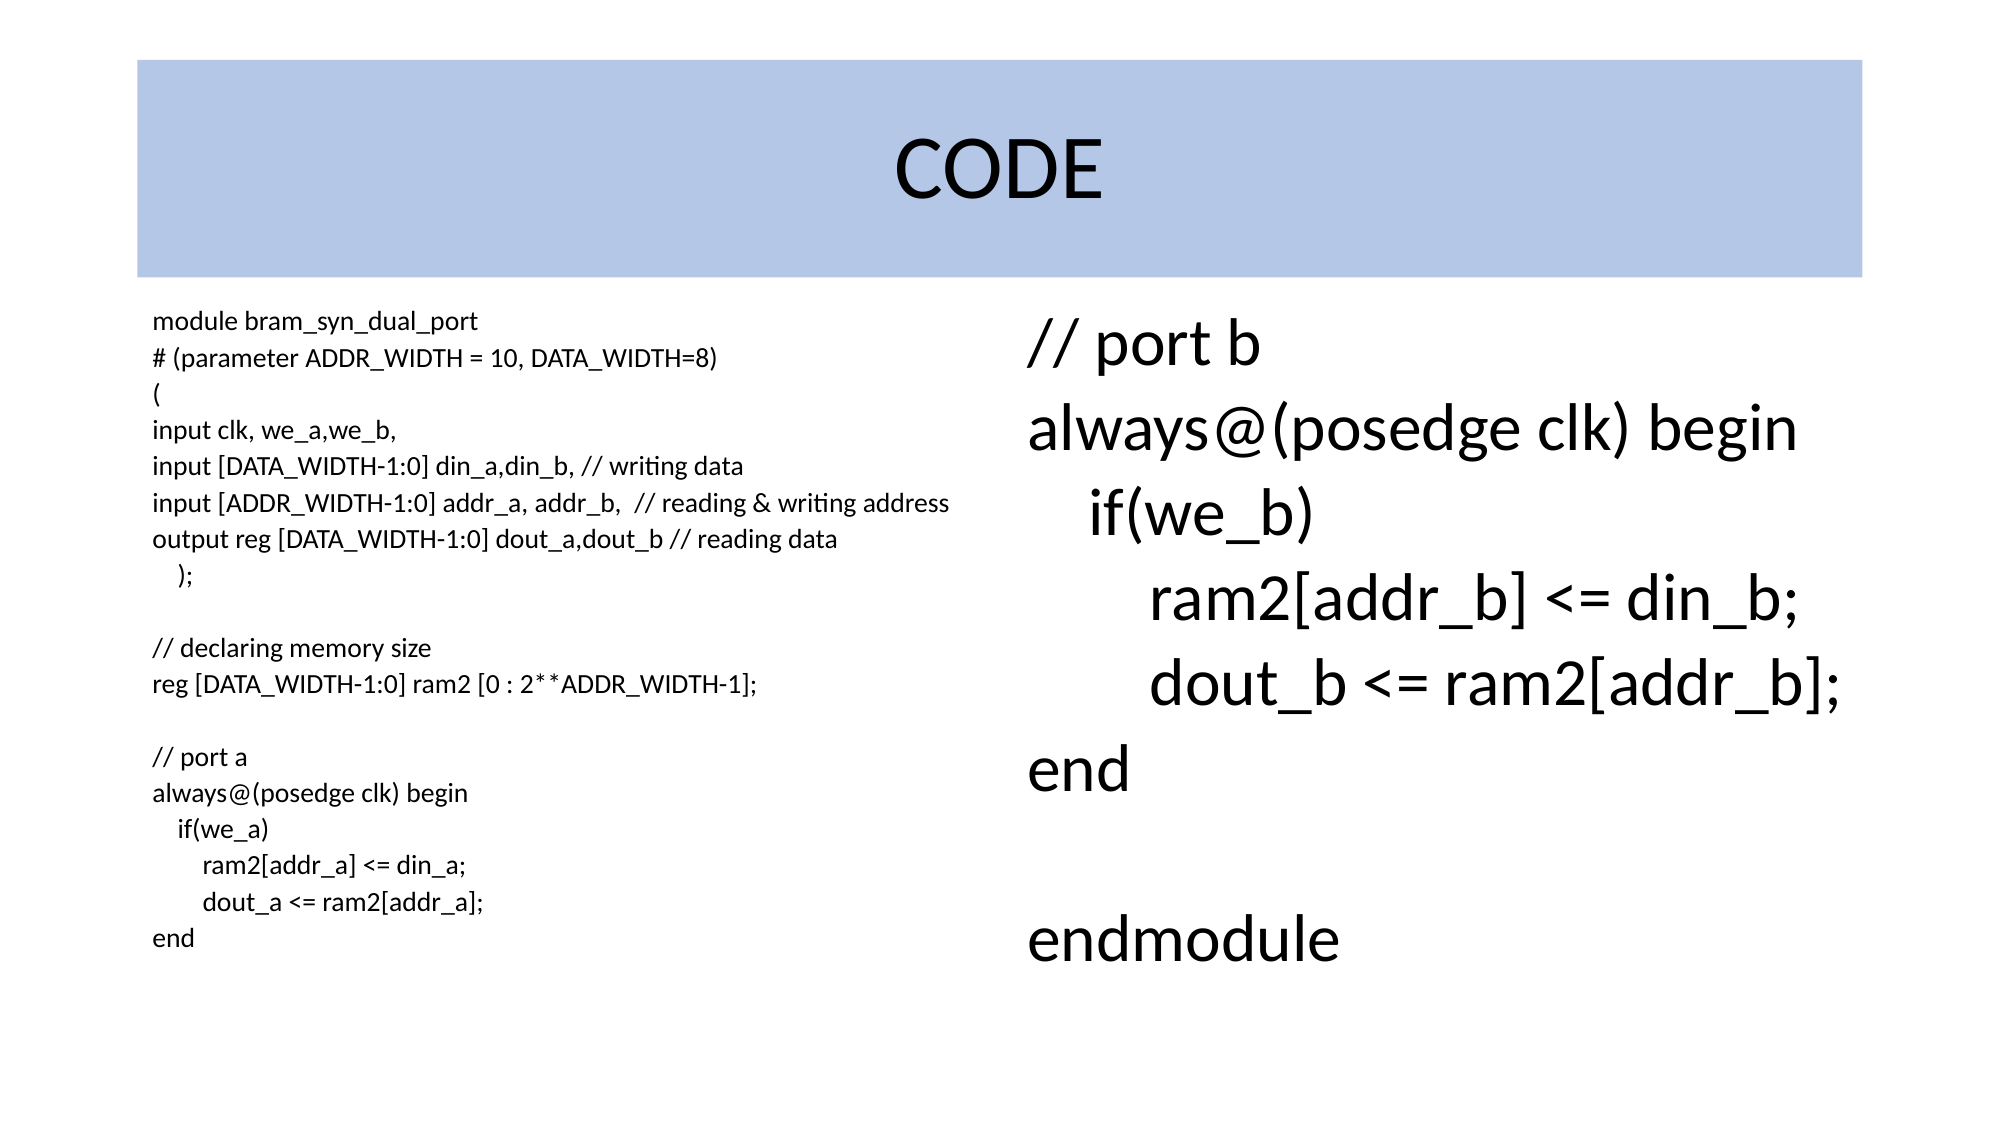

# CODE
module bram_syn_dual_port
# (parameter ADDR_WIDTH = 10, DATA_WIDTH=8)
(
input clk, we_a,we_b,
input [DATA_WIDTH-1:0] din_a,din_b, // writing data
input [ADDR_WIDTH-1:0] addr_a, addr_b,  // reading & writing address
output reg [DATA_WIDTH-1:0] dout_a,dout_b // reading data
    );

// declaring memory size
reg [DATA_WIDTH-1:0] ram2 [0 : 2**ADDR_WIDTH-1];

// port a
always@(posedge clk) begin
    if(we_a)
        ram2[addr_a] <= din_a;
        dout_a <= ram2[addr_a];
end

// port b
always@(posedge clk) begin
    if(we_b)
        ram2[addr_b] <= din_b;
        dout_b <= ram2[addr_b];
end

endmodule